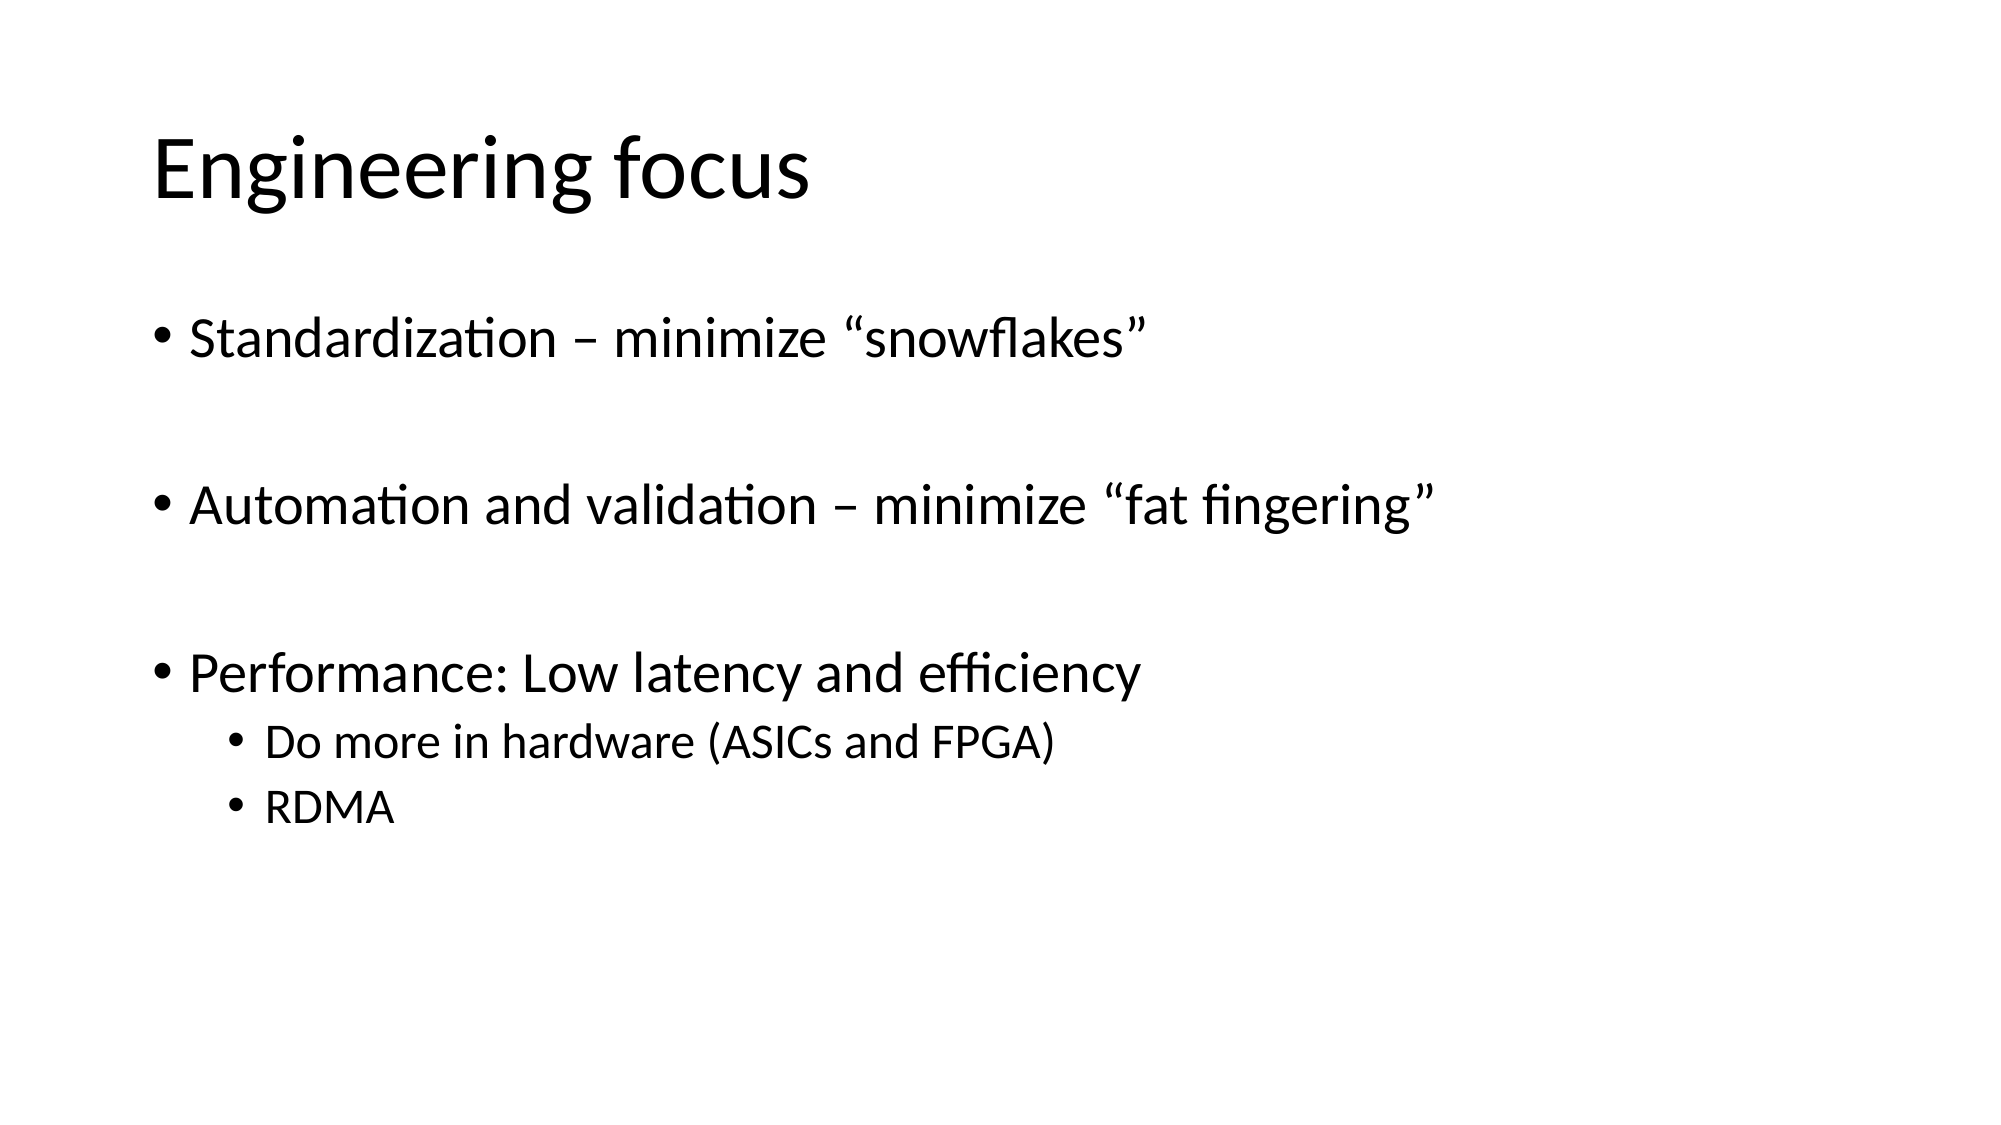

# Engineering focus
Standardization – minimize “snowflakes”

Automation and validation – minimize “fat fingering”

Performance: Low latency and efficiency
Do more in hardware (ASICs and FPGA)
RDMA